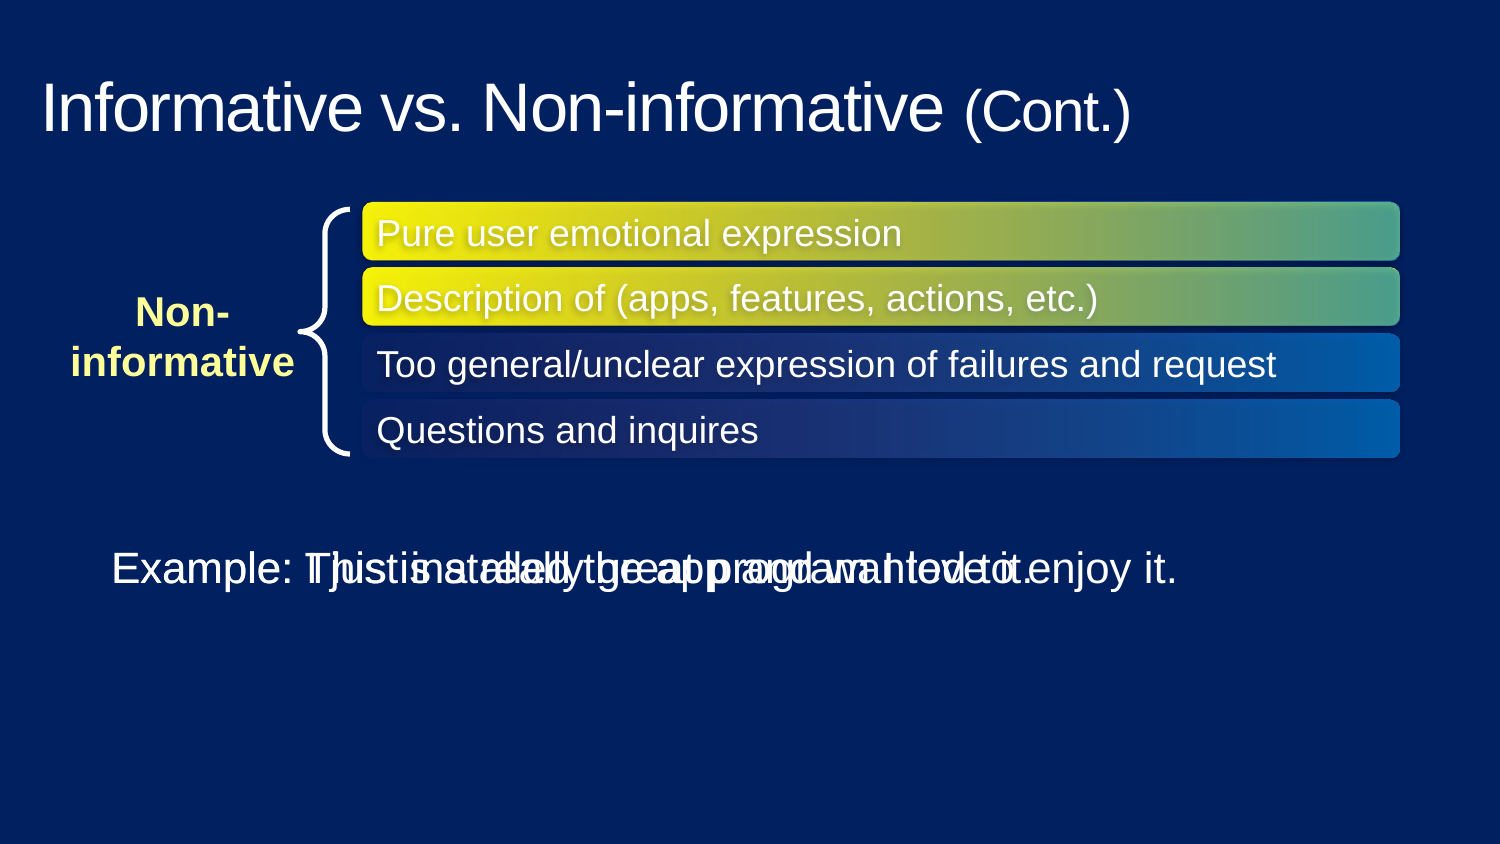

# Informative vs. Non-informative (Cont.)

Pure user emotional expression

Description of (apps, features, actions, etc.)

Non-informative
Too general/unclear expression of failures and request
Questions and inquires
Example: This is a really great program I love it.
Example: I just installed the app and wanted to enjoy it.